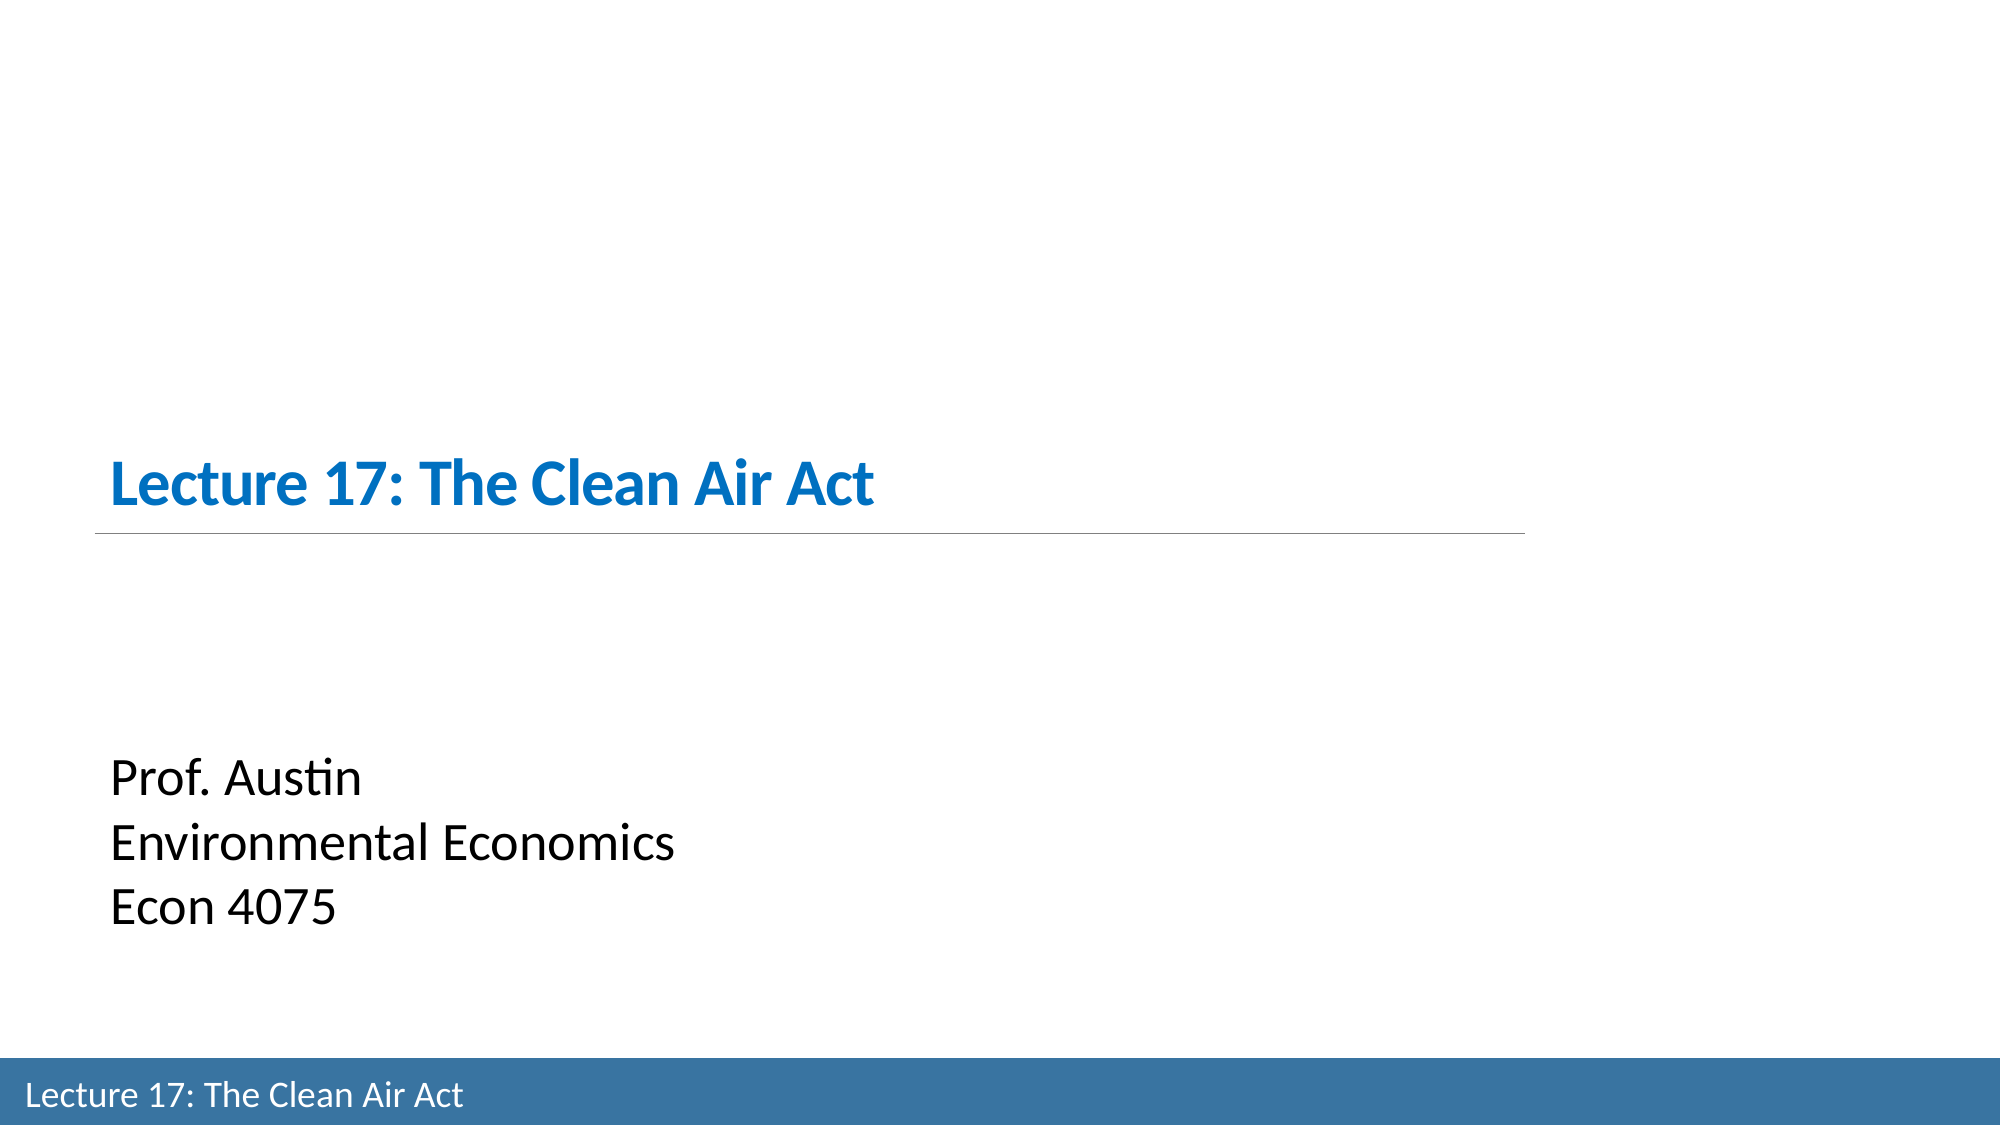

Lecture 17: The Clean Air Act
Prof. Austin
Environmental Economics
Econ 4075